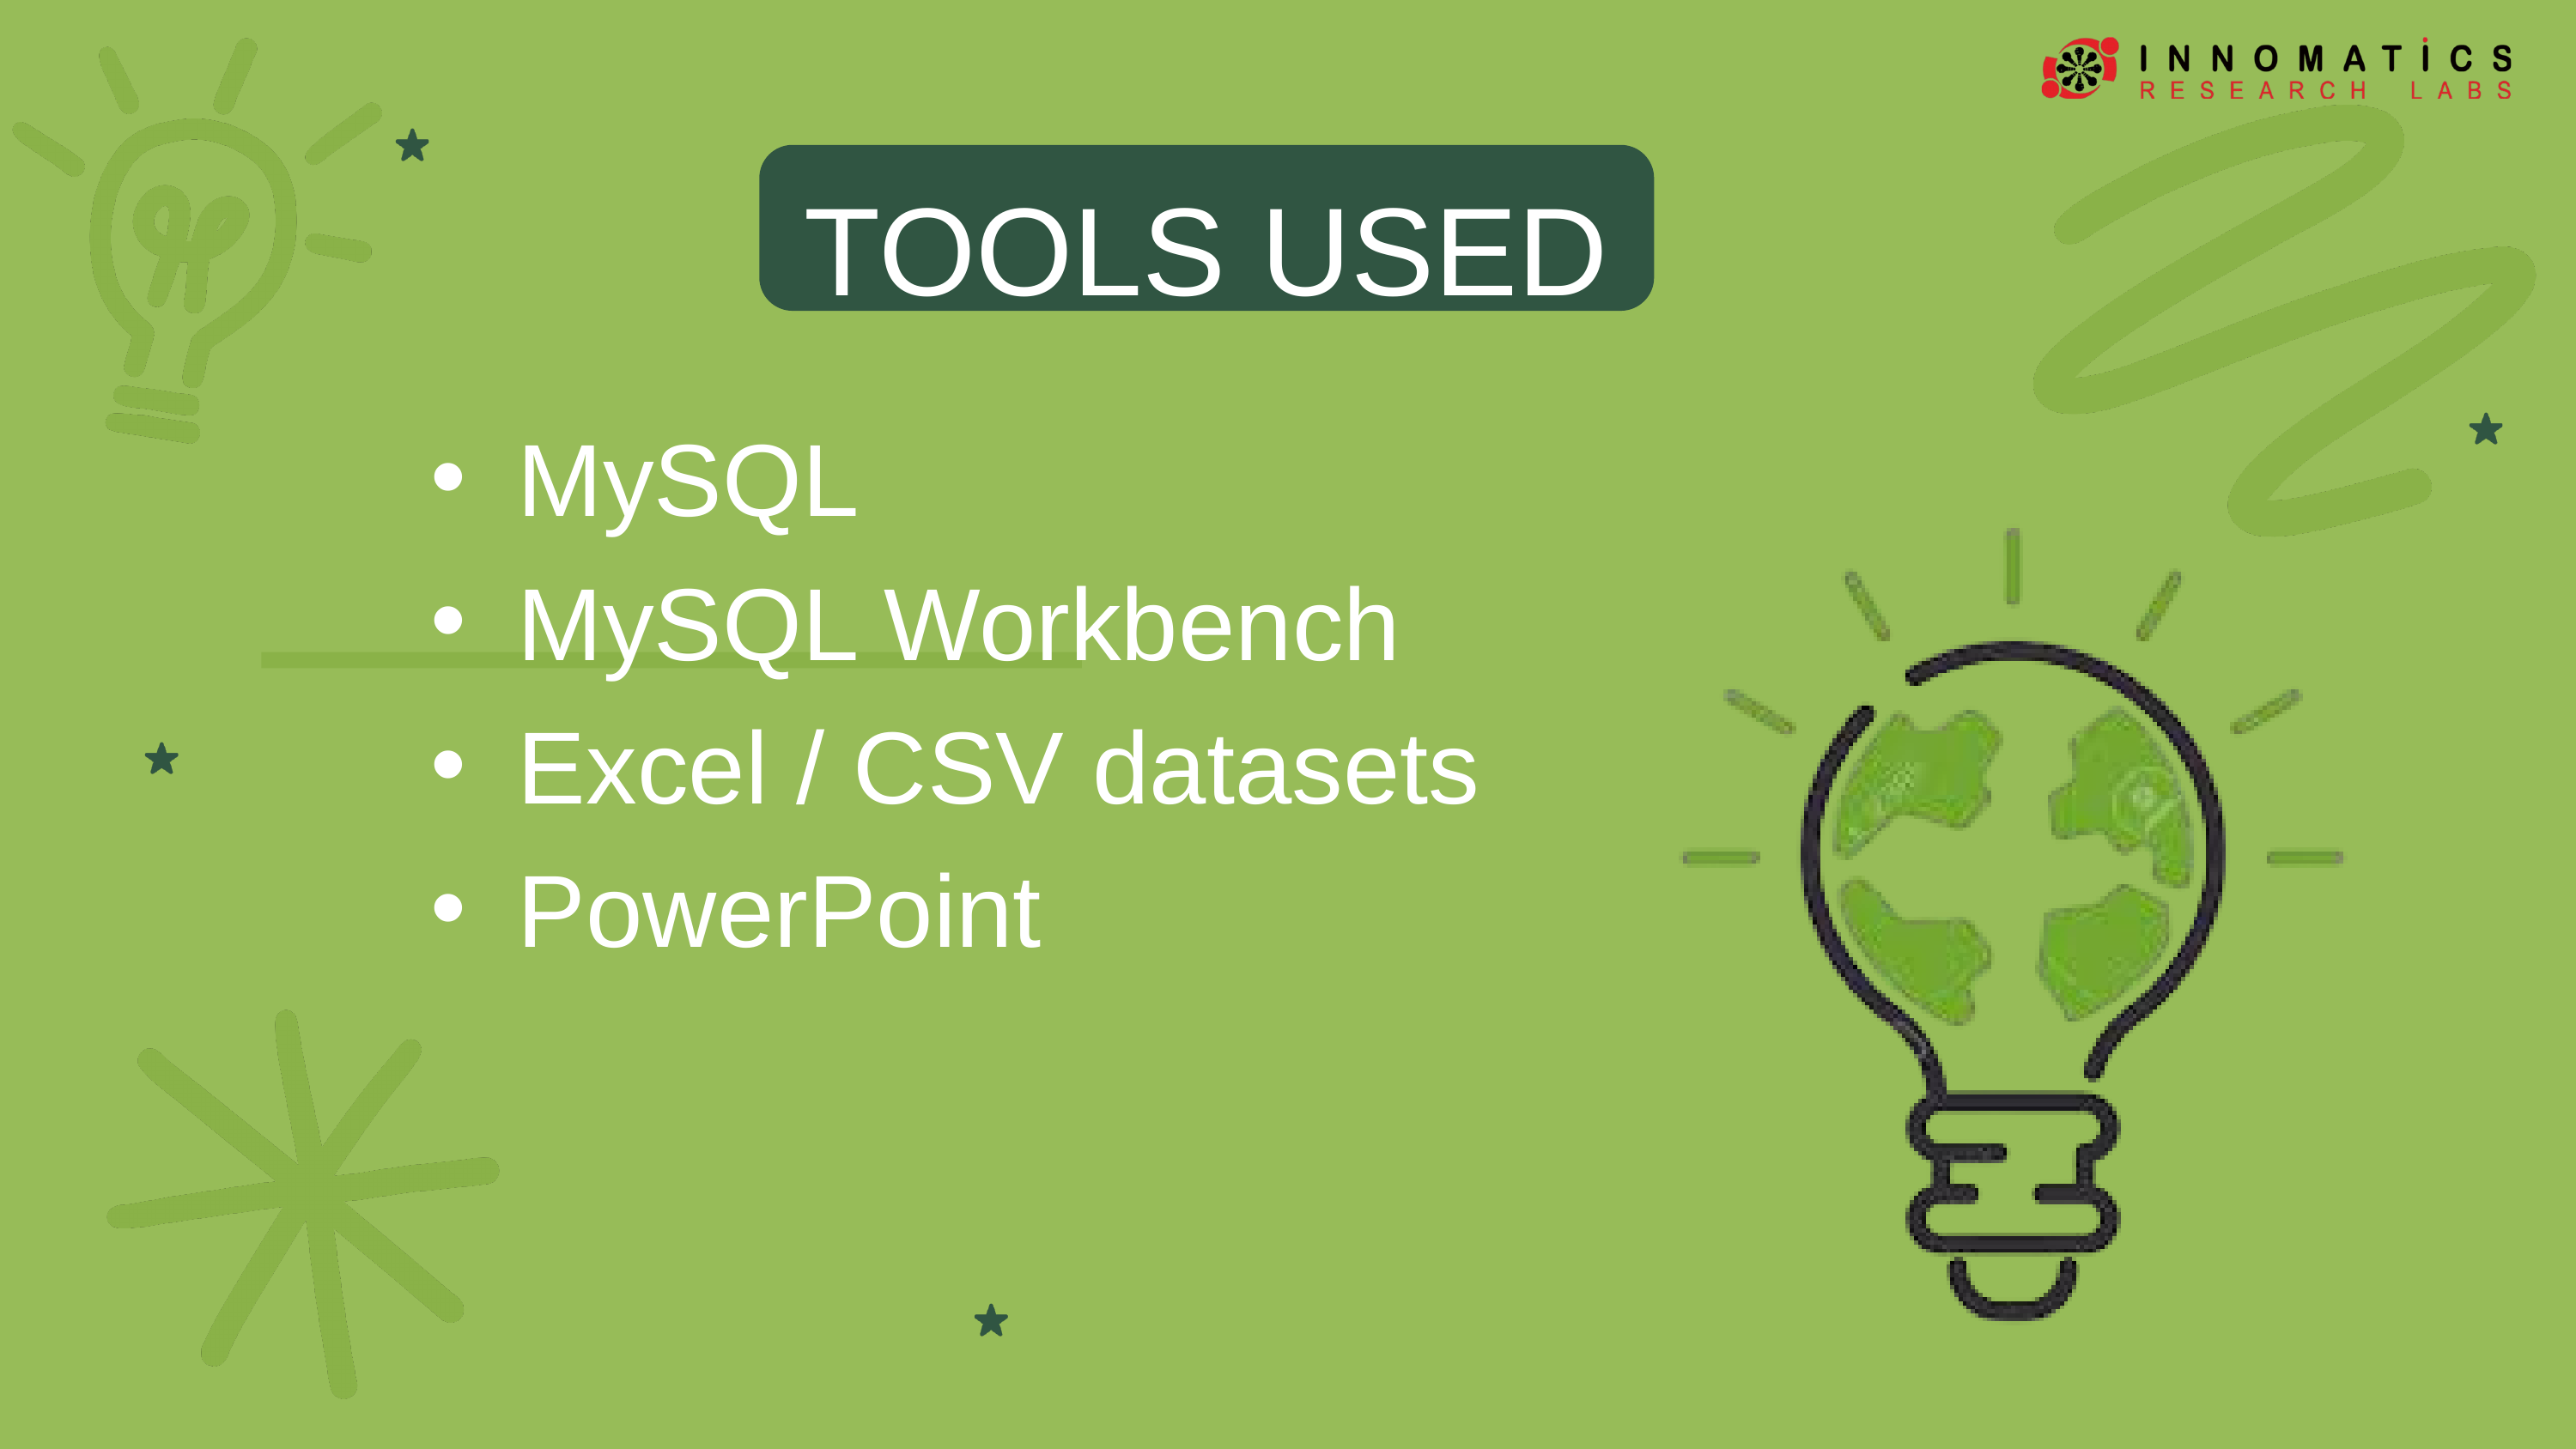

TOOLS USED
MySQL
MySQL Workbench
Excel / CSV datasets
PowerPoint